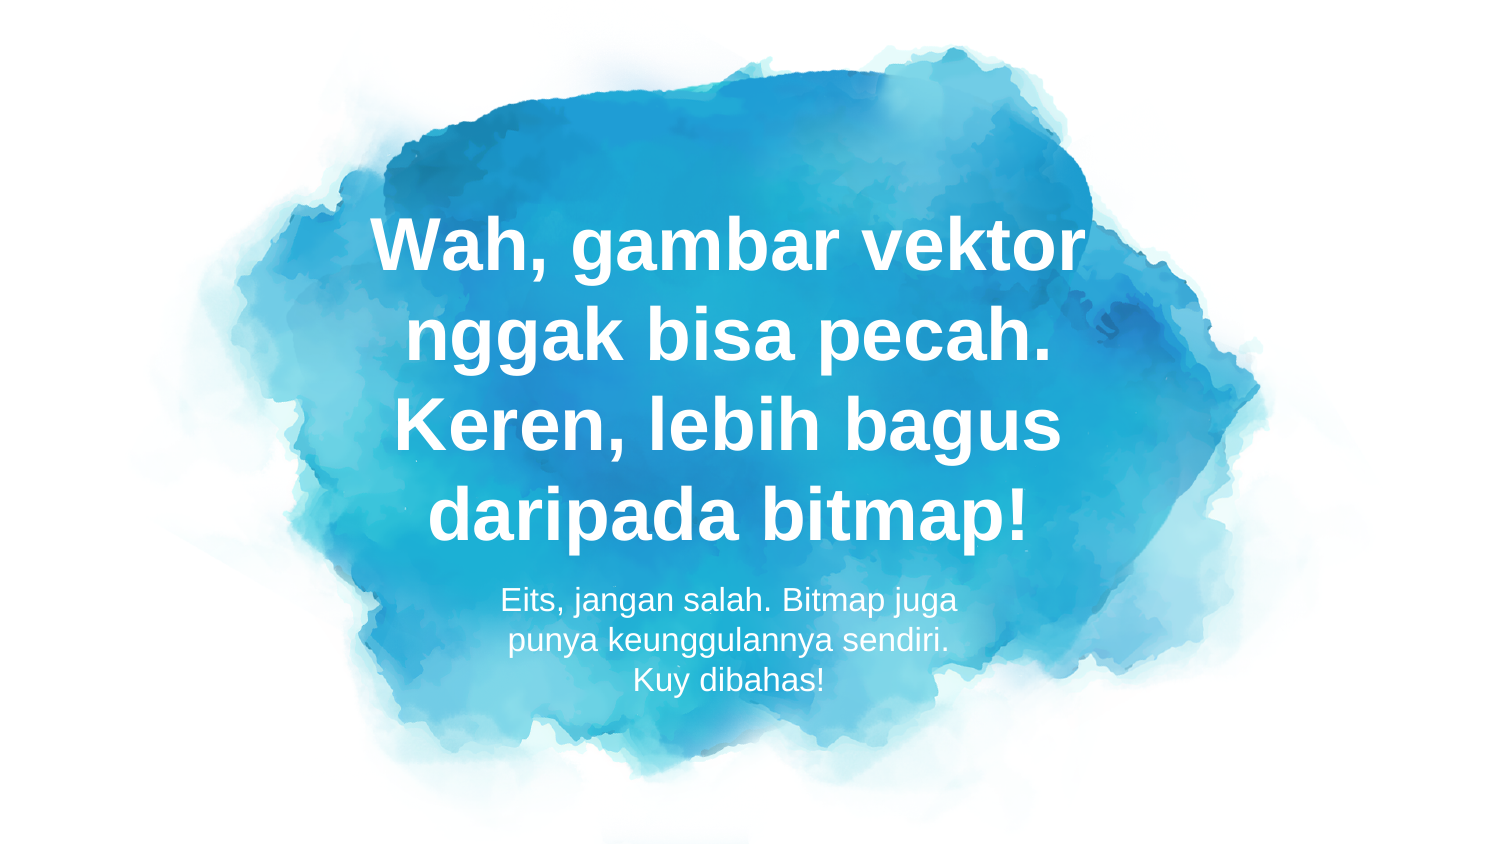

Wah, gambar vektor nggak bisa pecah. Keren, lebih bagus daripada bitmap!
Eits, jangan salah. Bitmap juga punya keunggulannya sendiri. Kuy dibahas!